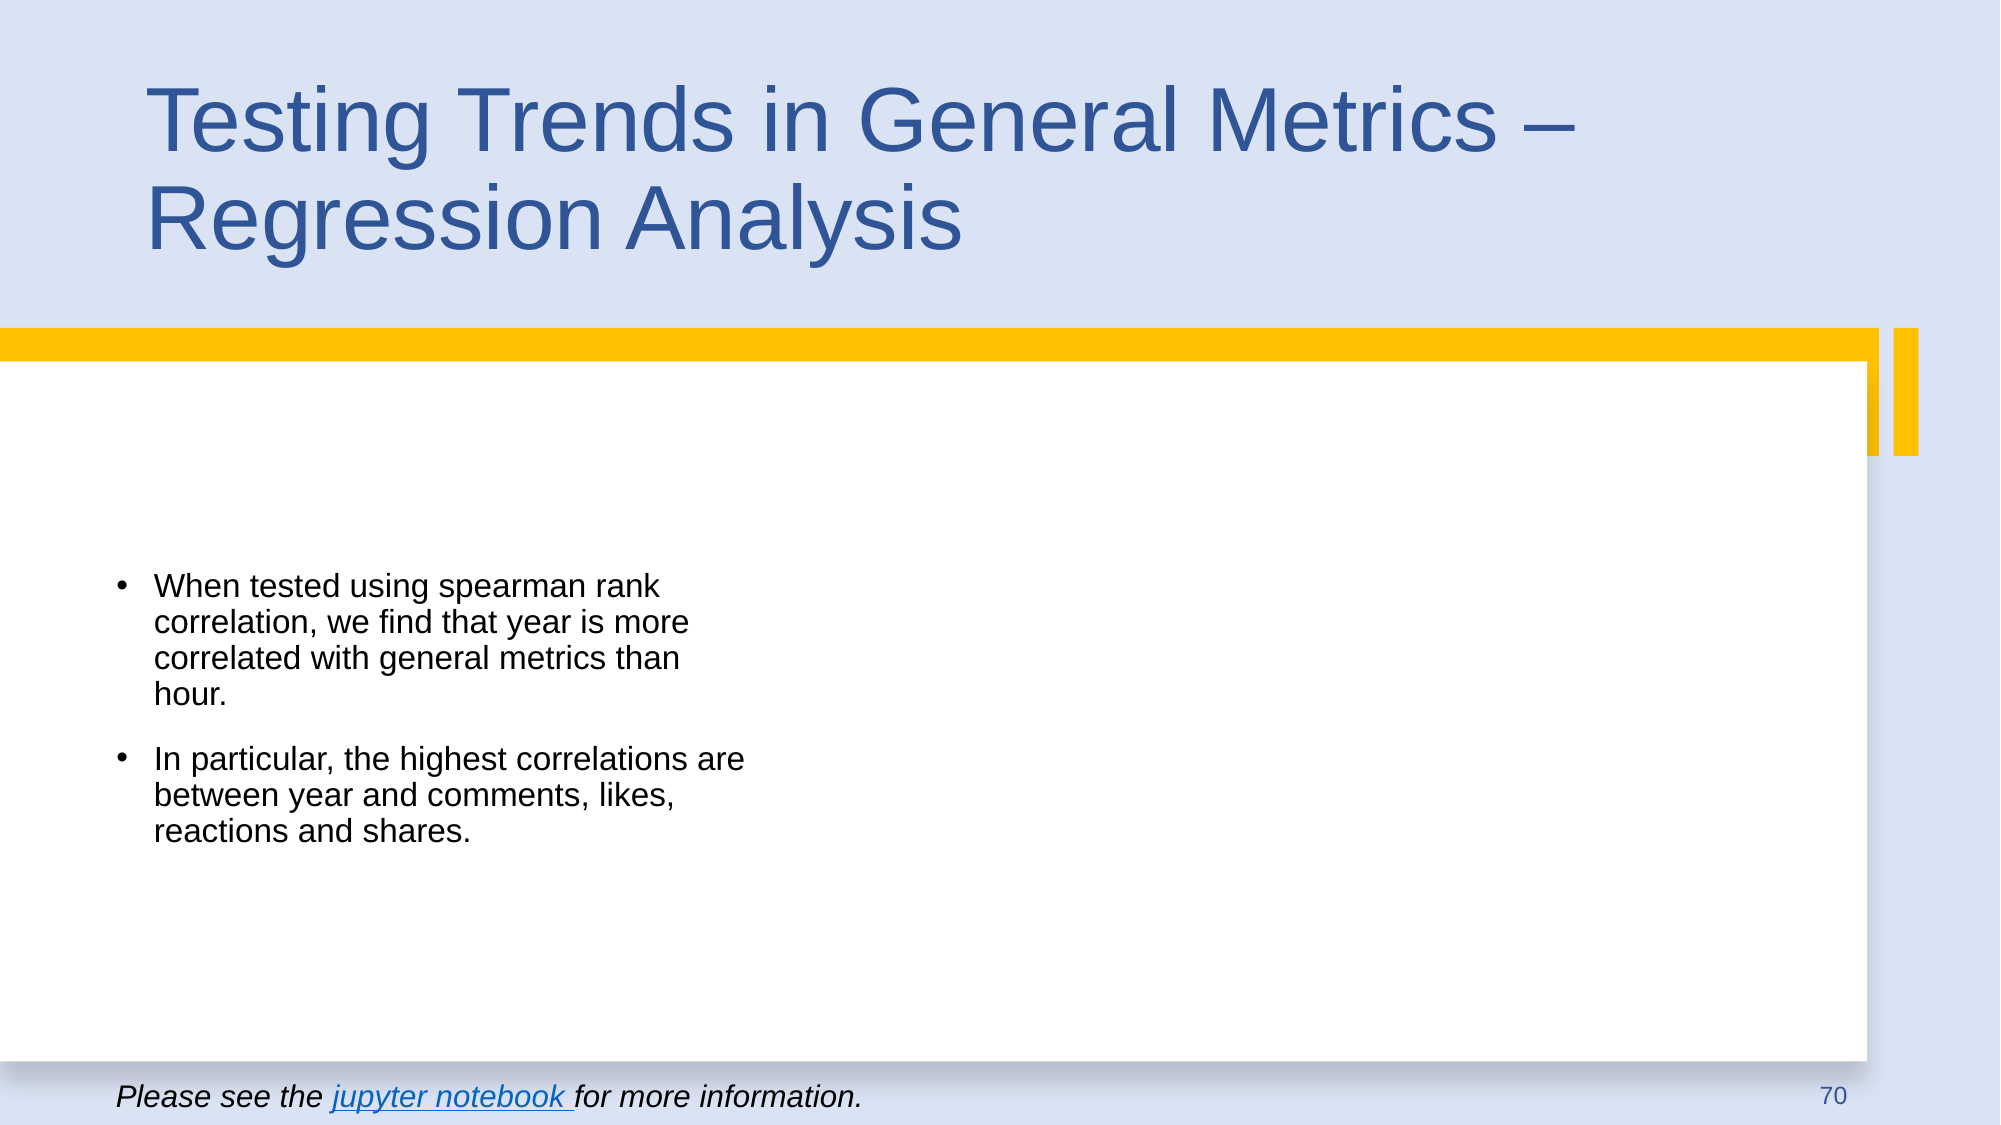

Testing Trends in General Metrics – Regression Analysis

When tested using spearman rank correlation, we find that year is more correlated with general metrics than hour.
In particular, the highest correlations are between year and comments, likes, reactions and shares.

70
Please see the jupyter notebook for more information.